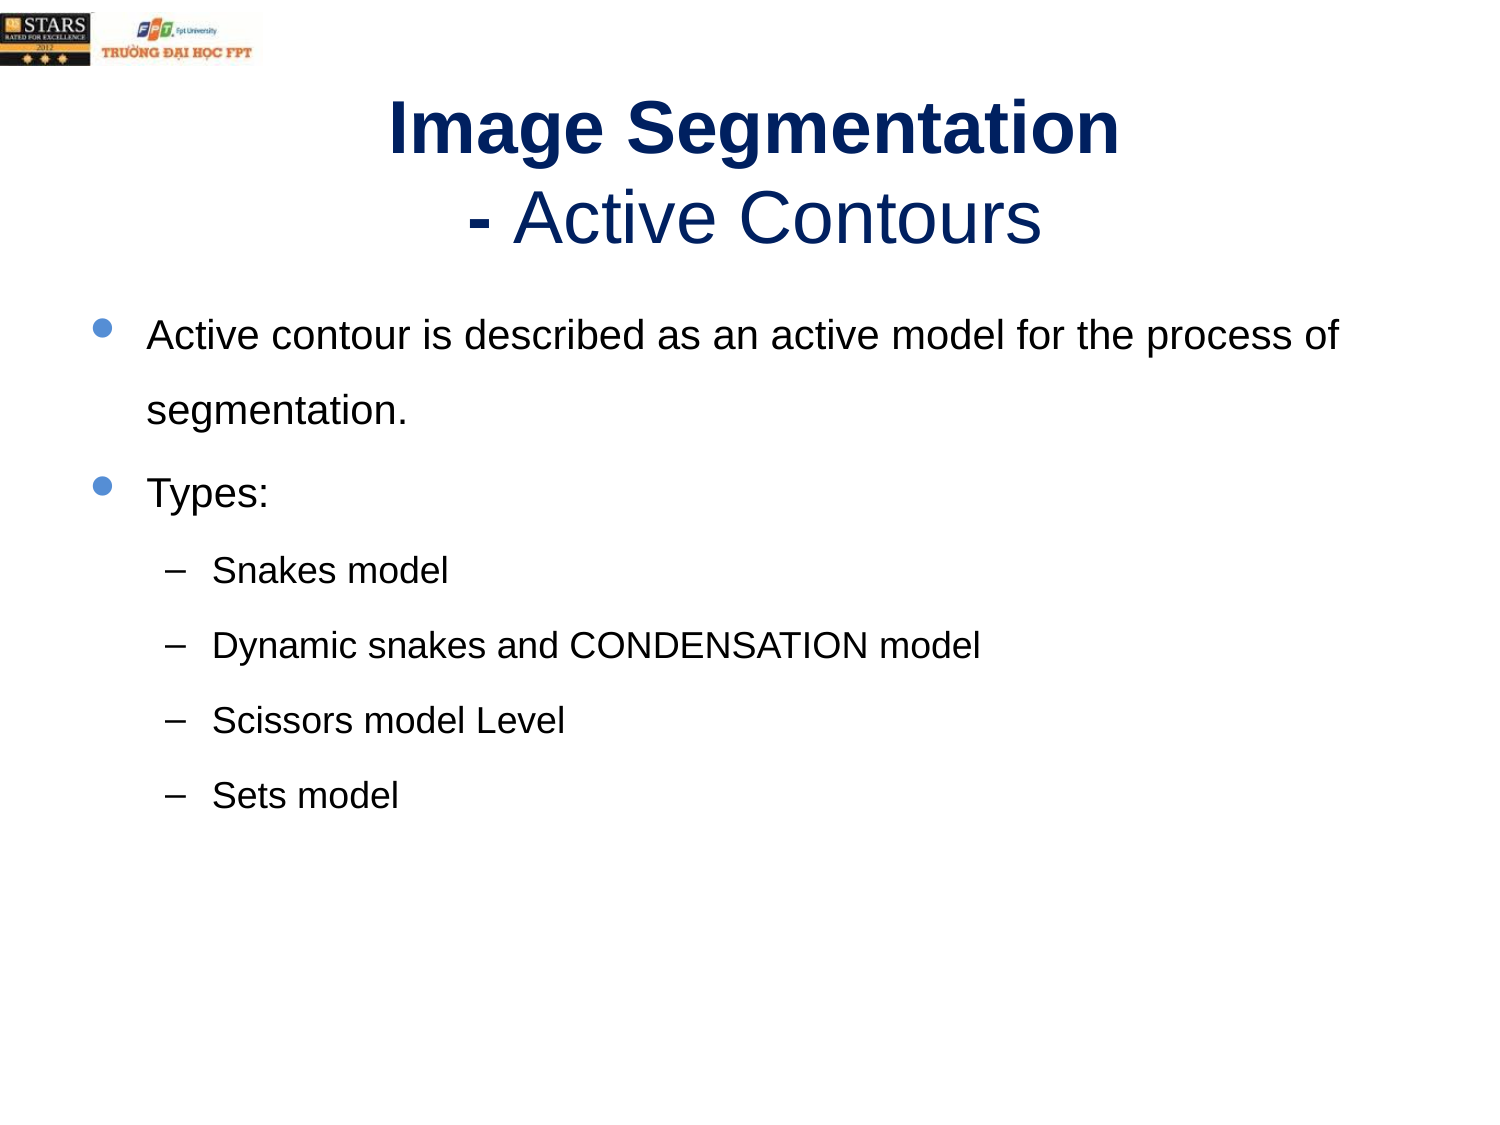

# Image Segmentation - Active Contours
Active contour is described as an active model for the process of segmentation.
Types:
Snakes model
Dynamic snakes and CONDENSATION model
Scissors model Level
Sets model